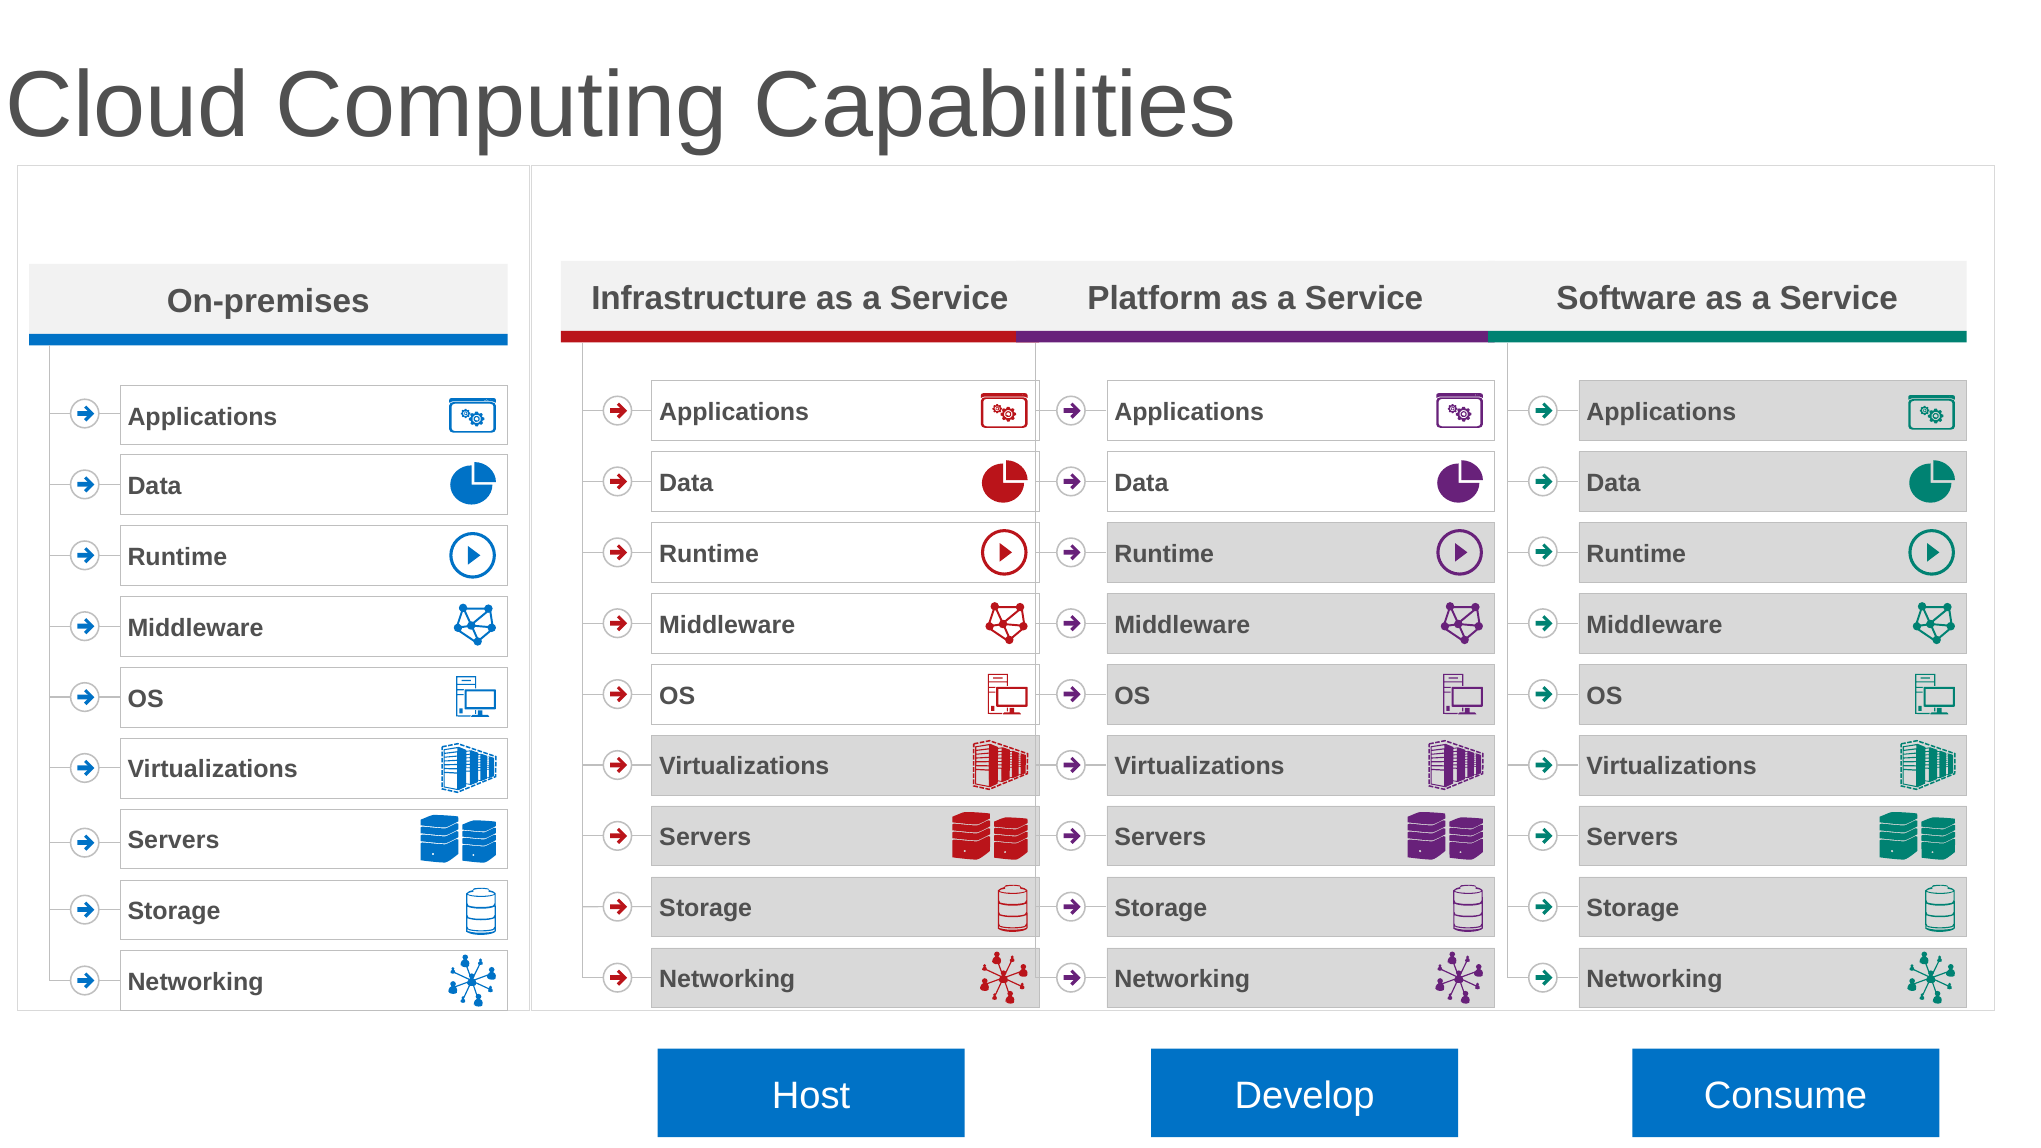

# Cloud Computing Capabilities

Infrastructure as a Service

Applications

Data

Runtime

Middleware

OS

Virtualizations

Servers

Storage

Networking

Platform as a Service

Applications

Data

Runtime

Middleware

OS

Virtualizations

Servers

Storage

Networking

Software as a Service

Applications

Data

Runtime

Middleware

OS

Virtualizations

Servers

Storage

Networking

On-premises

Applications

Data

Runtime

Middleware

OS

Virtualizations

Servers

Storage

Networking

Host
Develop
Consume